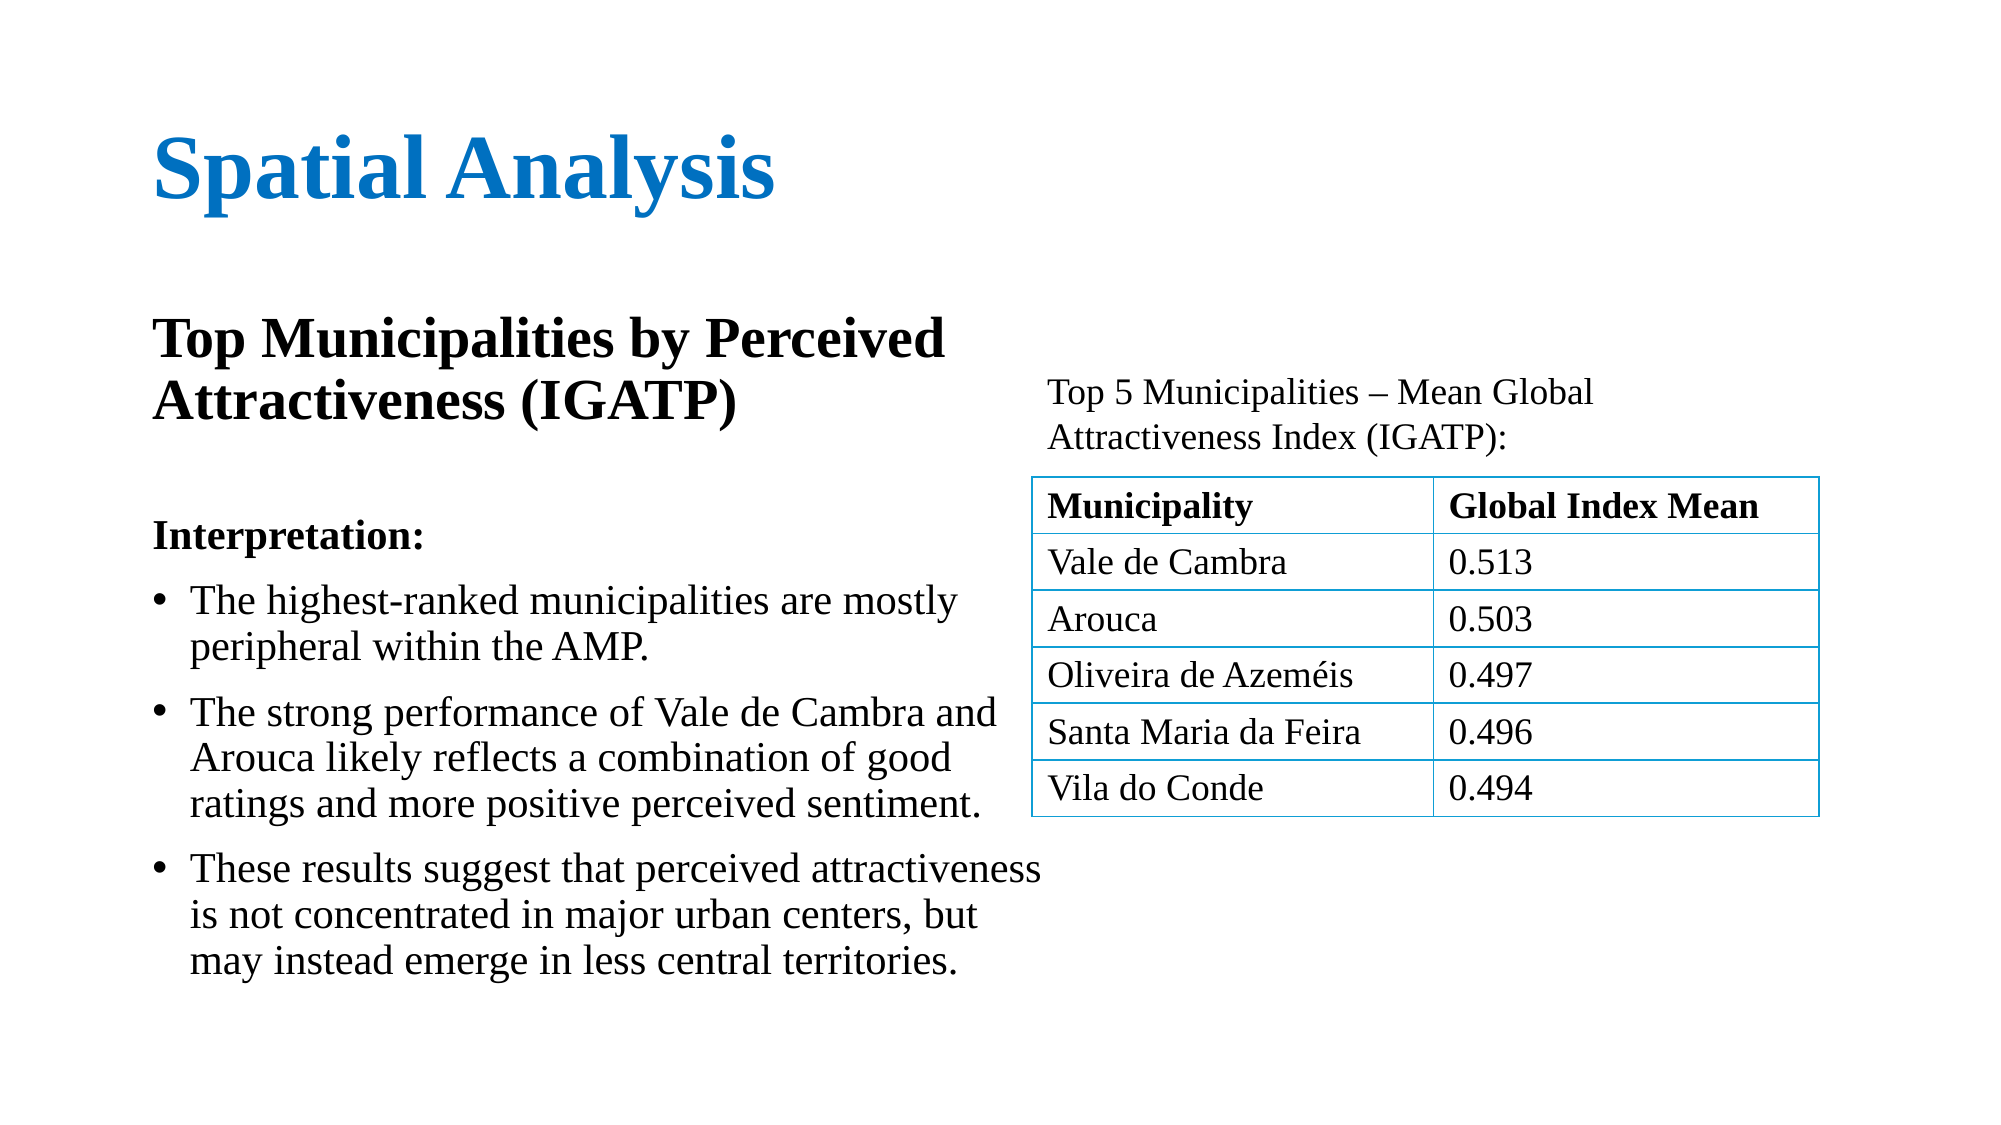

# Spatial Analysis
Top Municipalities by Perceived Attractiveness (IGATP)

Interpretation:
The highest-ranked municipalities are mostly peripheral within the AMP.
The strong performance of Vale de Cambra and Arouca likely reflects a combination of good ratings and more positive perceived sentiment.
These results suggest that perceived attractiveness is not concentrated in major urban centers, but may instead emerge in less central territories.
Top 5 Municipalities – Mean Global Attractiveness Index (IGATP):
| Municipality | Global Index Mean |
| --- | --- |
| Vale de Cambra | 0.513 |
| Arouca | 0.503 |
| Oliveira de Azeméis | 0.497 |
| Santa Maria da Feira | 0.496 |
| Vila do Conde | 0.494 |